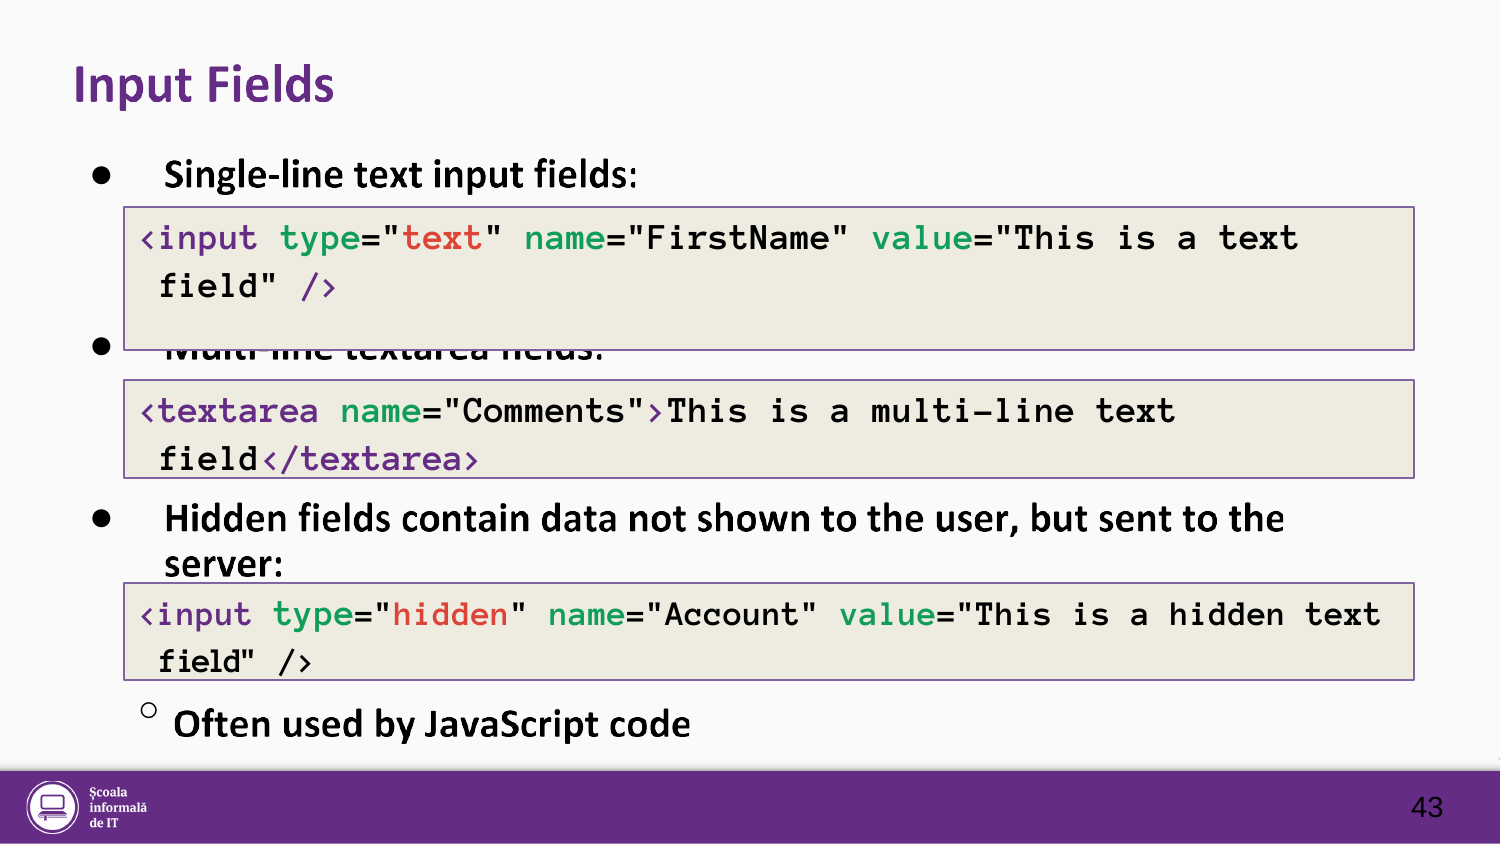

●

# <input type="text" name="FirstName" value="This is a text  field" />
●

<textarea name="Comments">This is a multi-line text  field</textarea>
●

<input type="hidden" name="Account" value="This is a hidden text  field" />
○

43